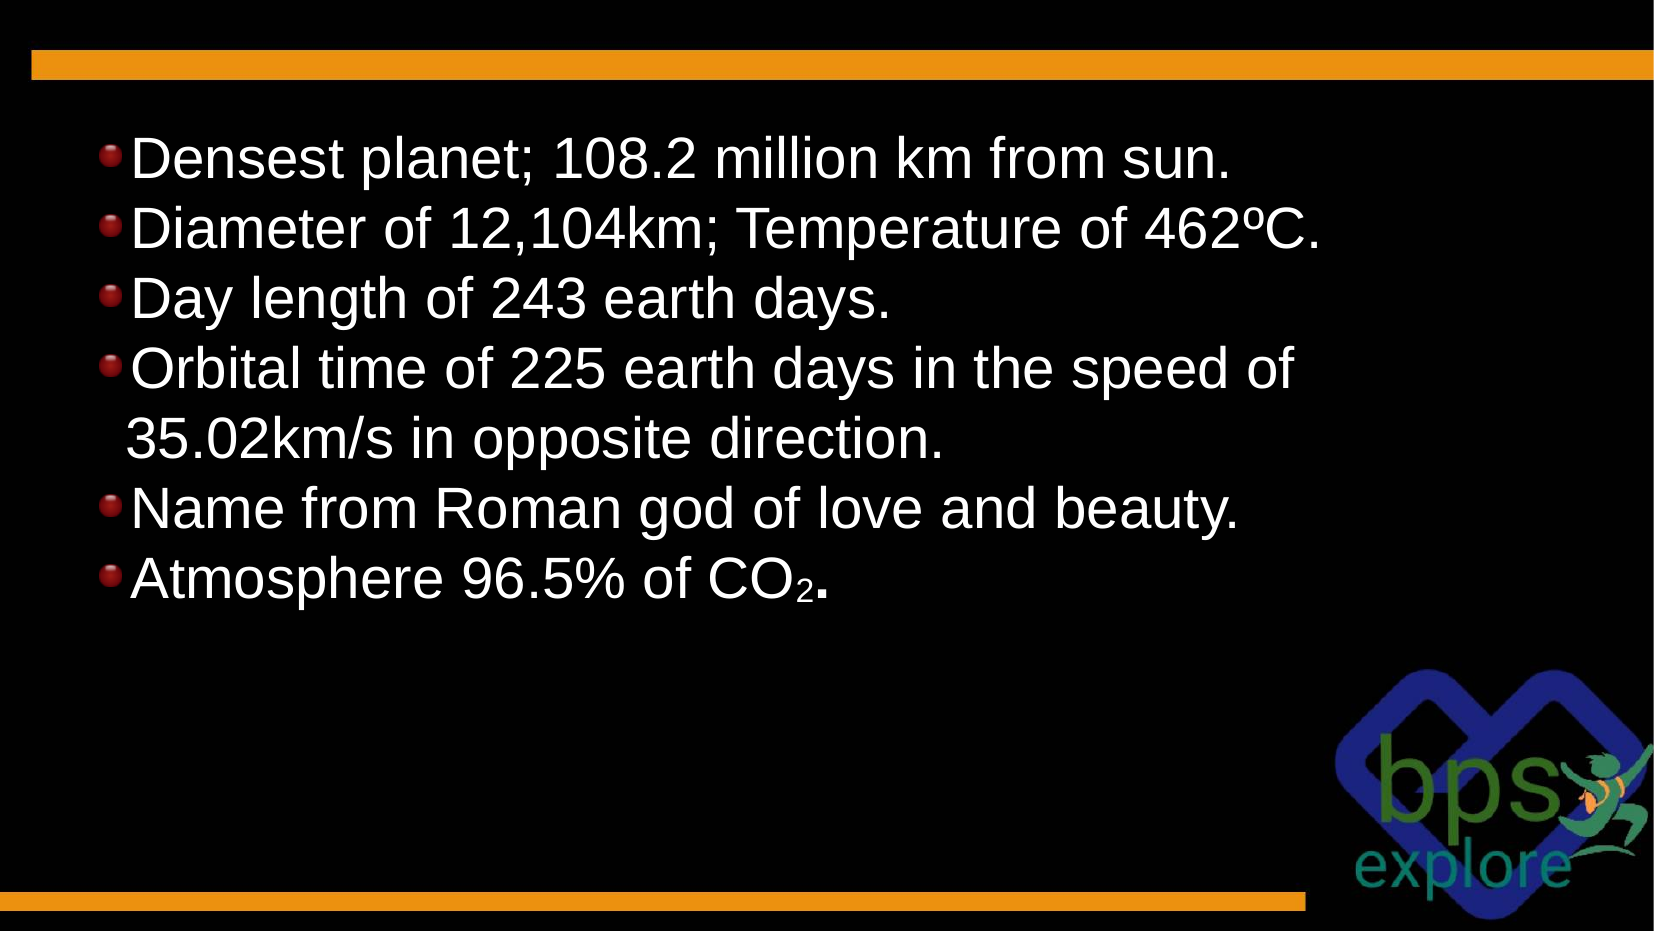

Densest planet; 108.2 million km from sun.
Diameter of 12,104km; Temperature of 462ºC.
Day length of 243 earth days.
Orbital time of 225 earth days in the speed of 35.02km/s in opposite direction.
Name from Roman god of love and beauty.
Atmosphere 96.5% of CO2.